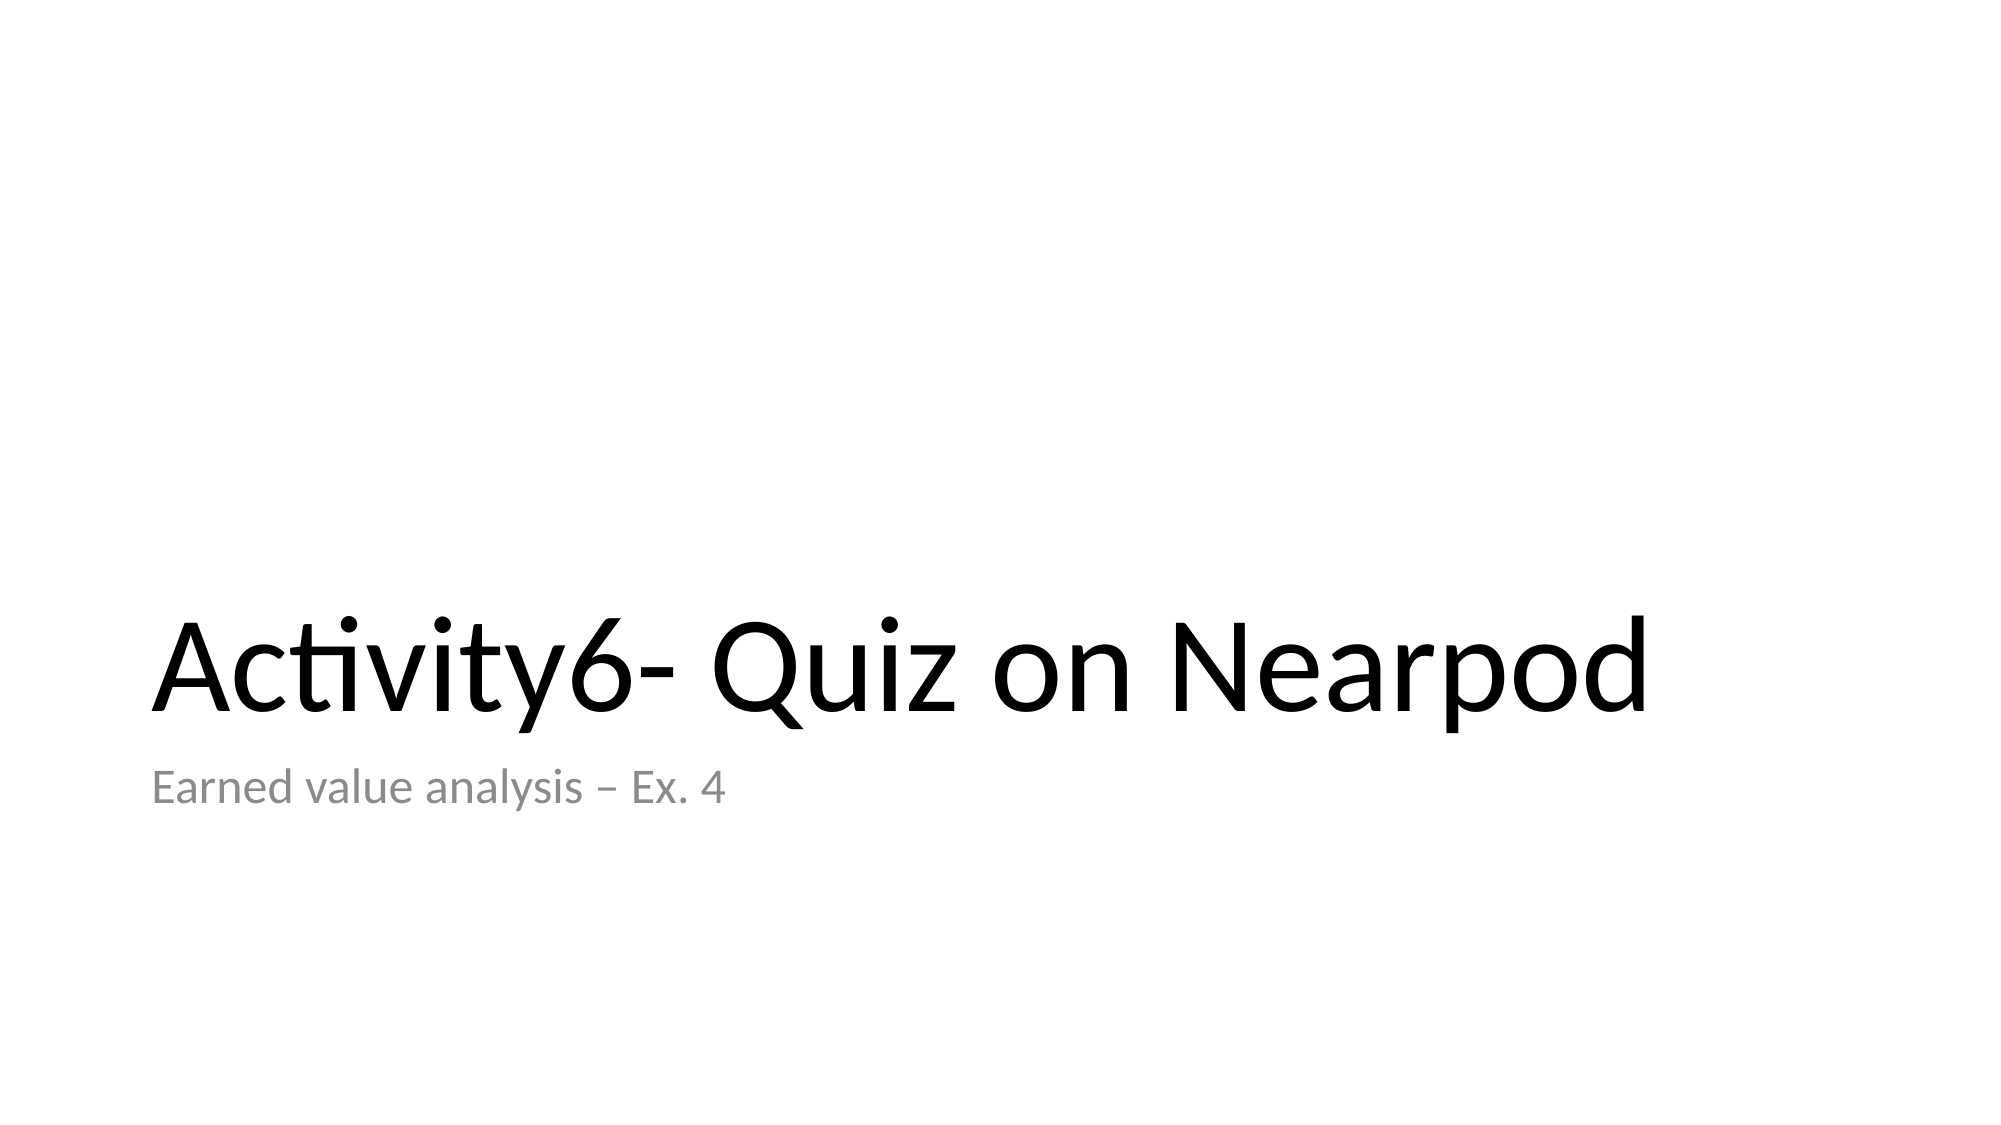

# Activity6- Quiz on Nearpod
Earned value analysis – Ex. 4
12/13/20
512